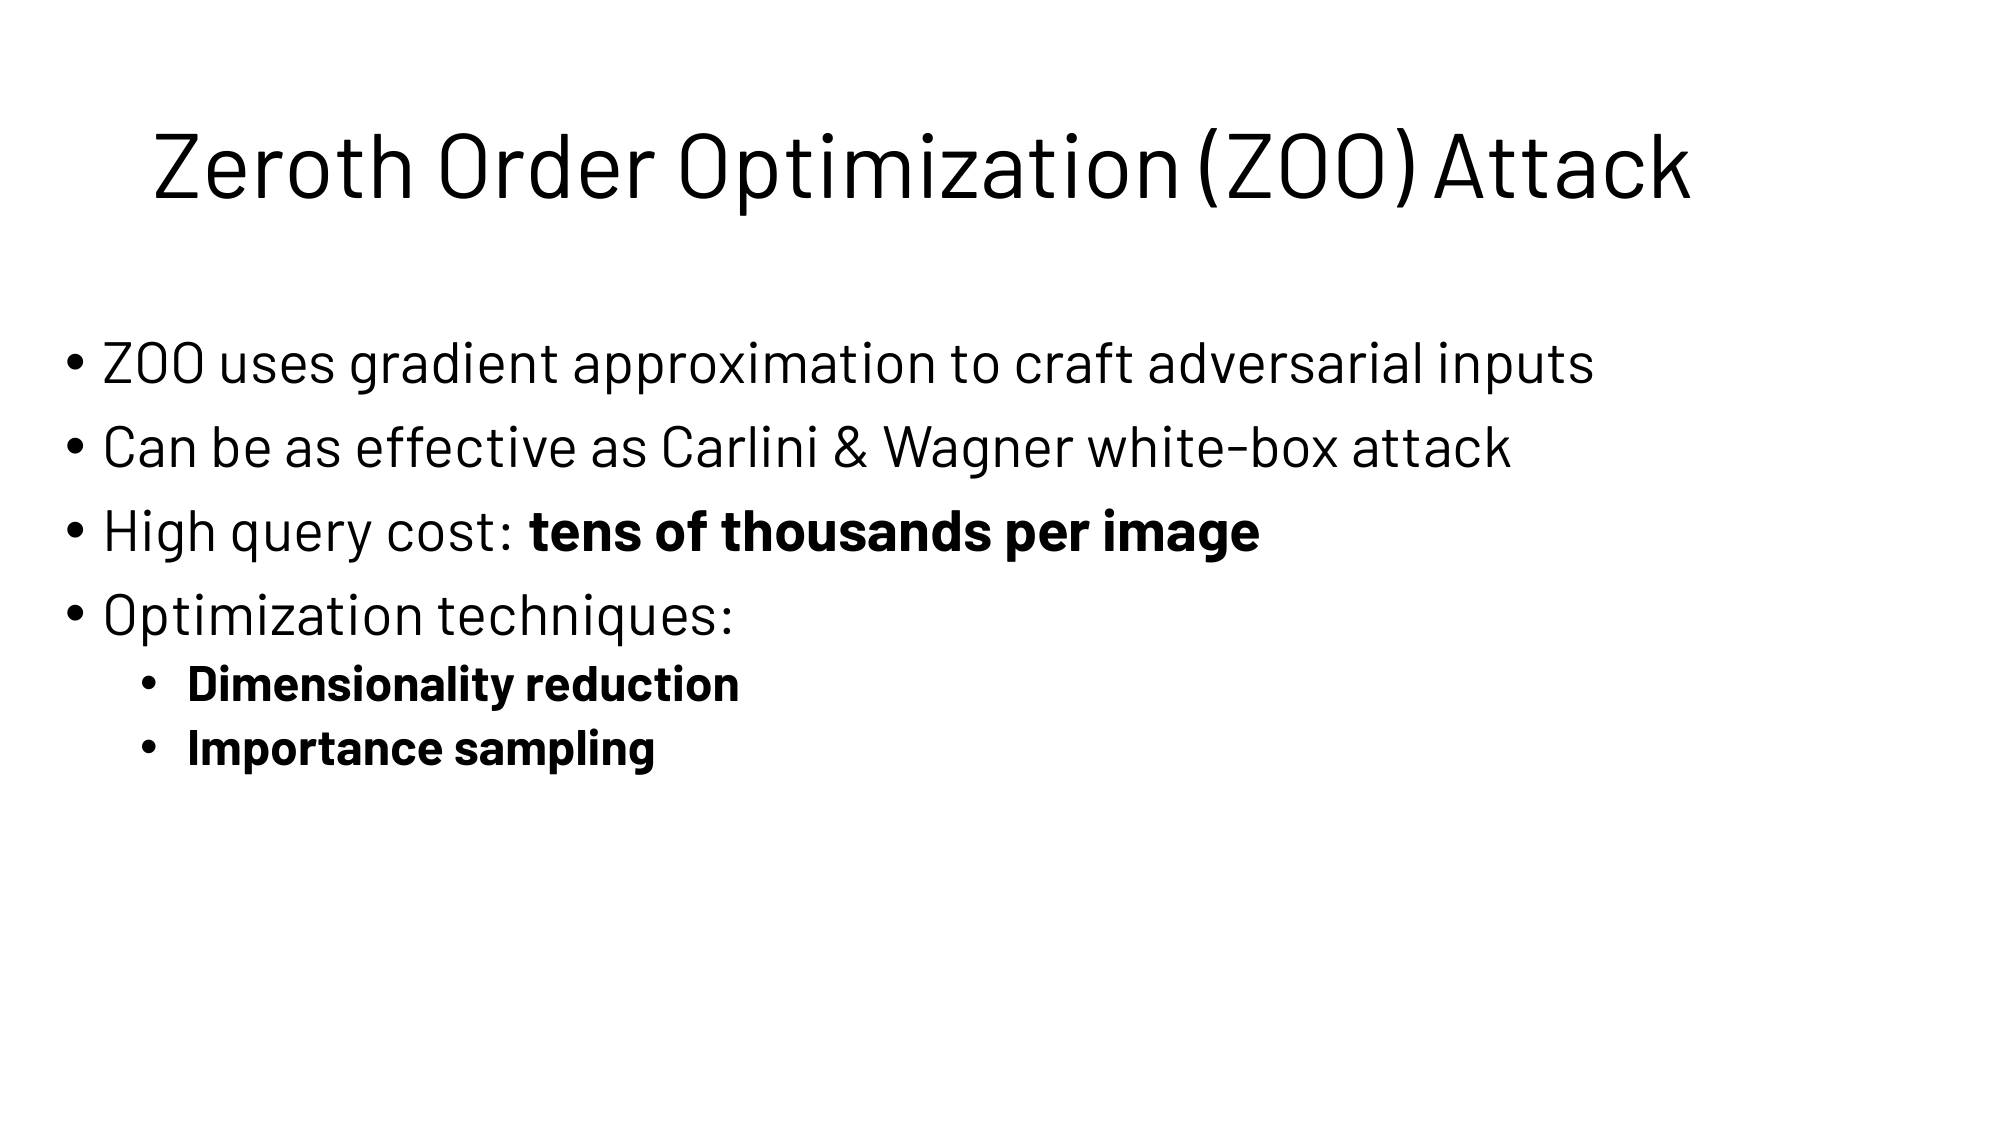

# Zeroth Order Optimization (ZOO) Attack
ZOO uses gradient approximation to craft adversarial inputs
Can be as effective as Carlini & Wagner white-box attack
High query cost: tens of thousands per image
Optimization techniques:
Dimensionality reduction
Importance sampling